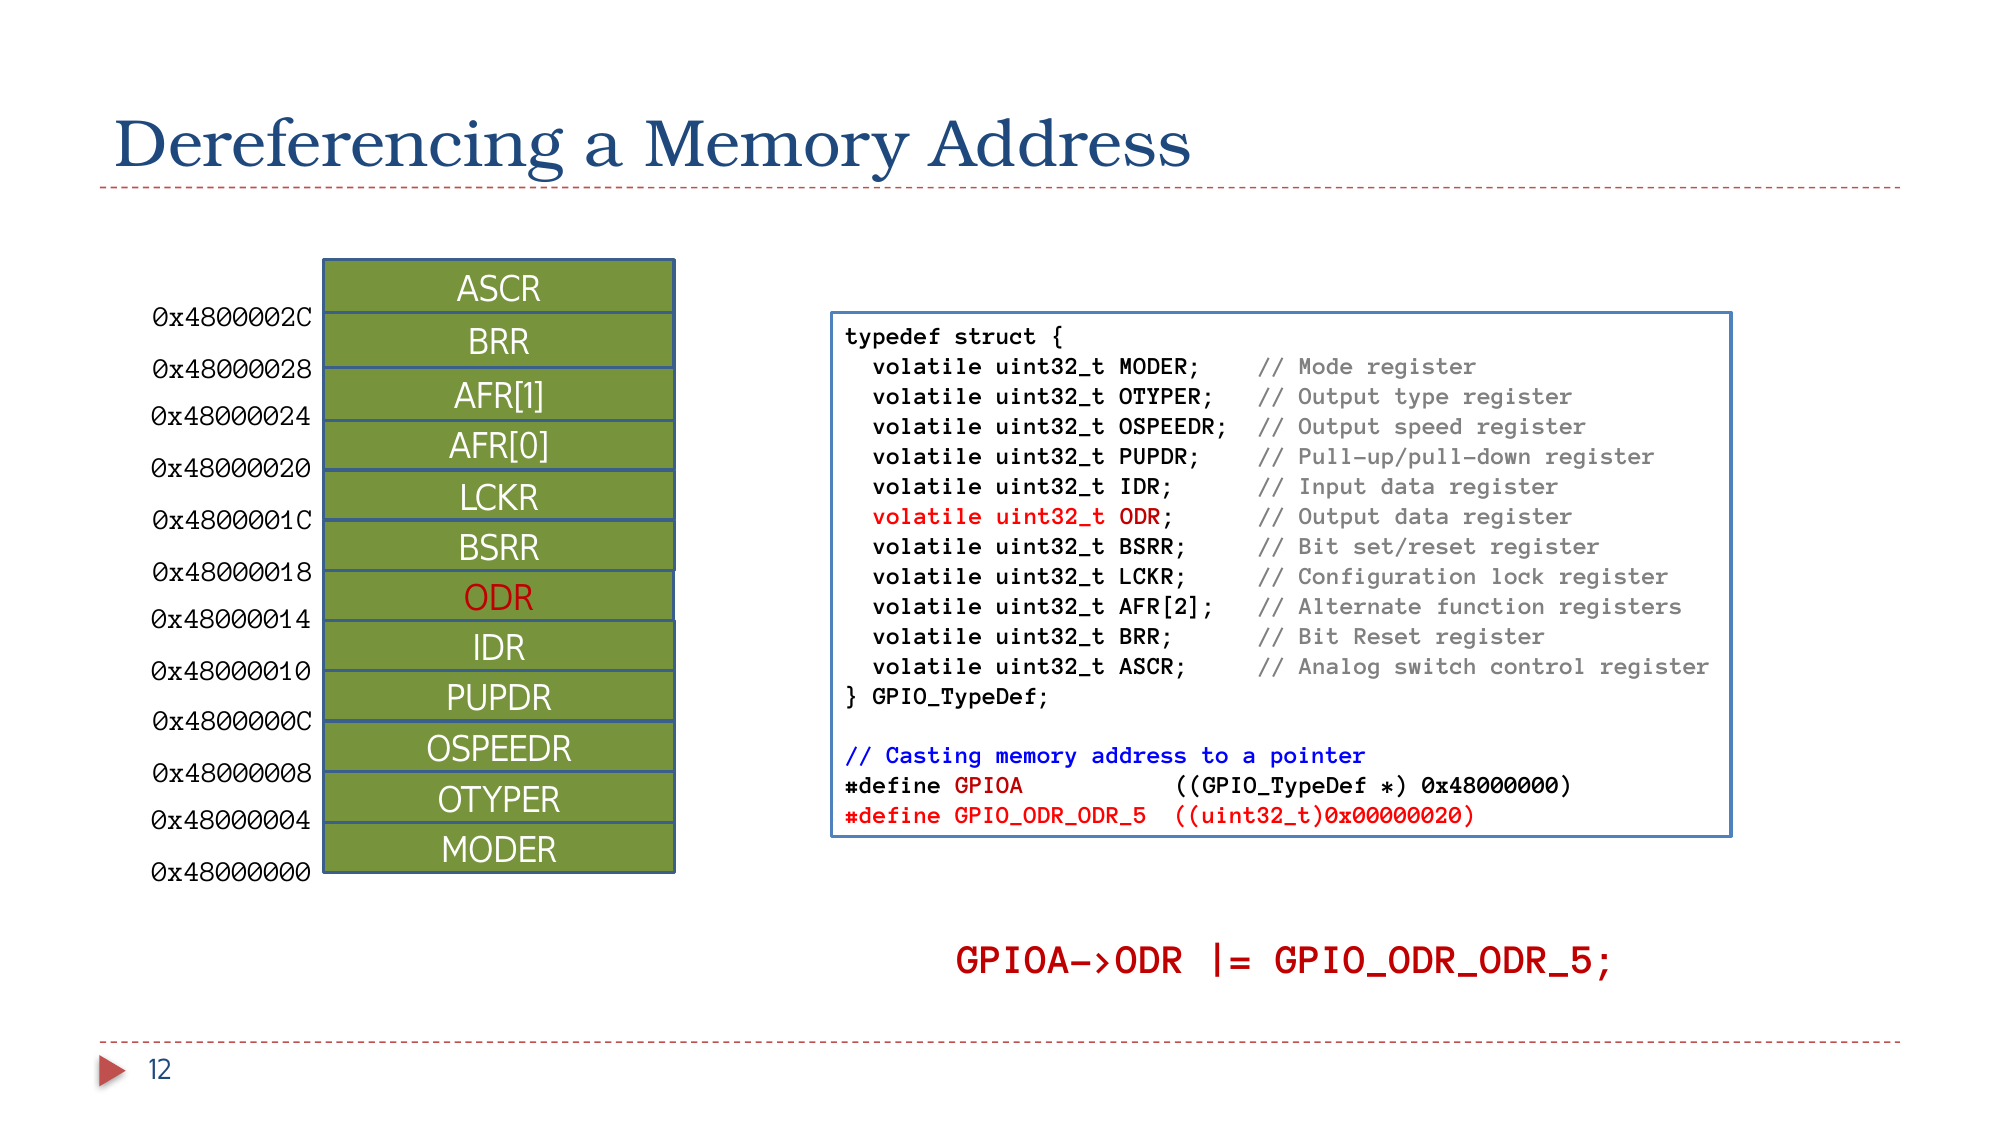

# Dereferencing a Memory Address
ASCR
0x4800002C
BRR
0x48000028
AFR[1]
0x48000024
AFR[0]
0x48000020
LCKR
0x4800001C
BSRR
0x48000018
ODR
0x48000014
IDR
0x48000010
PUPDR
0x4800000C
OSPEEDR
0x48000008
OTYPER
0x48000004
MODER
0x48000000
typedef struct {
  volatile uint32_t MODER;    // Mode register
  volatile uint32_t OTYPER;   // Output type register
  volatile uint32_t OSPEEDR;  // Output speed register
  volatile uint32_t PUPDR;    // Pull-up/pull-down register
  volatile uint32_t IDR;      // Input data register
  volatile uint32_t ODR;      // Output data register
  volatile uint32_t BSRR;     // Bit set/reset register
  volatile uint32_t LCKR;     // Configuration lock register
  volatile uint32_t AFR[2];   // Alternate function registers
  volatile uint32_t BRR;      // Bit Reset register
  volatile uint32_t ASCR;     // Analog switch control register
} GPIO_TypeDef;

// Casting memory address to a pointer
#define GPIOA           ((GPIO_TypeDef *) 0x48000000)
#define GPIO_ODR_ODR_5  ((uint32_t)0x00000020)
GPIOA->ODR |= GPIO_ODR_ODR_5;
12